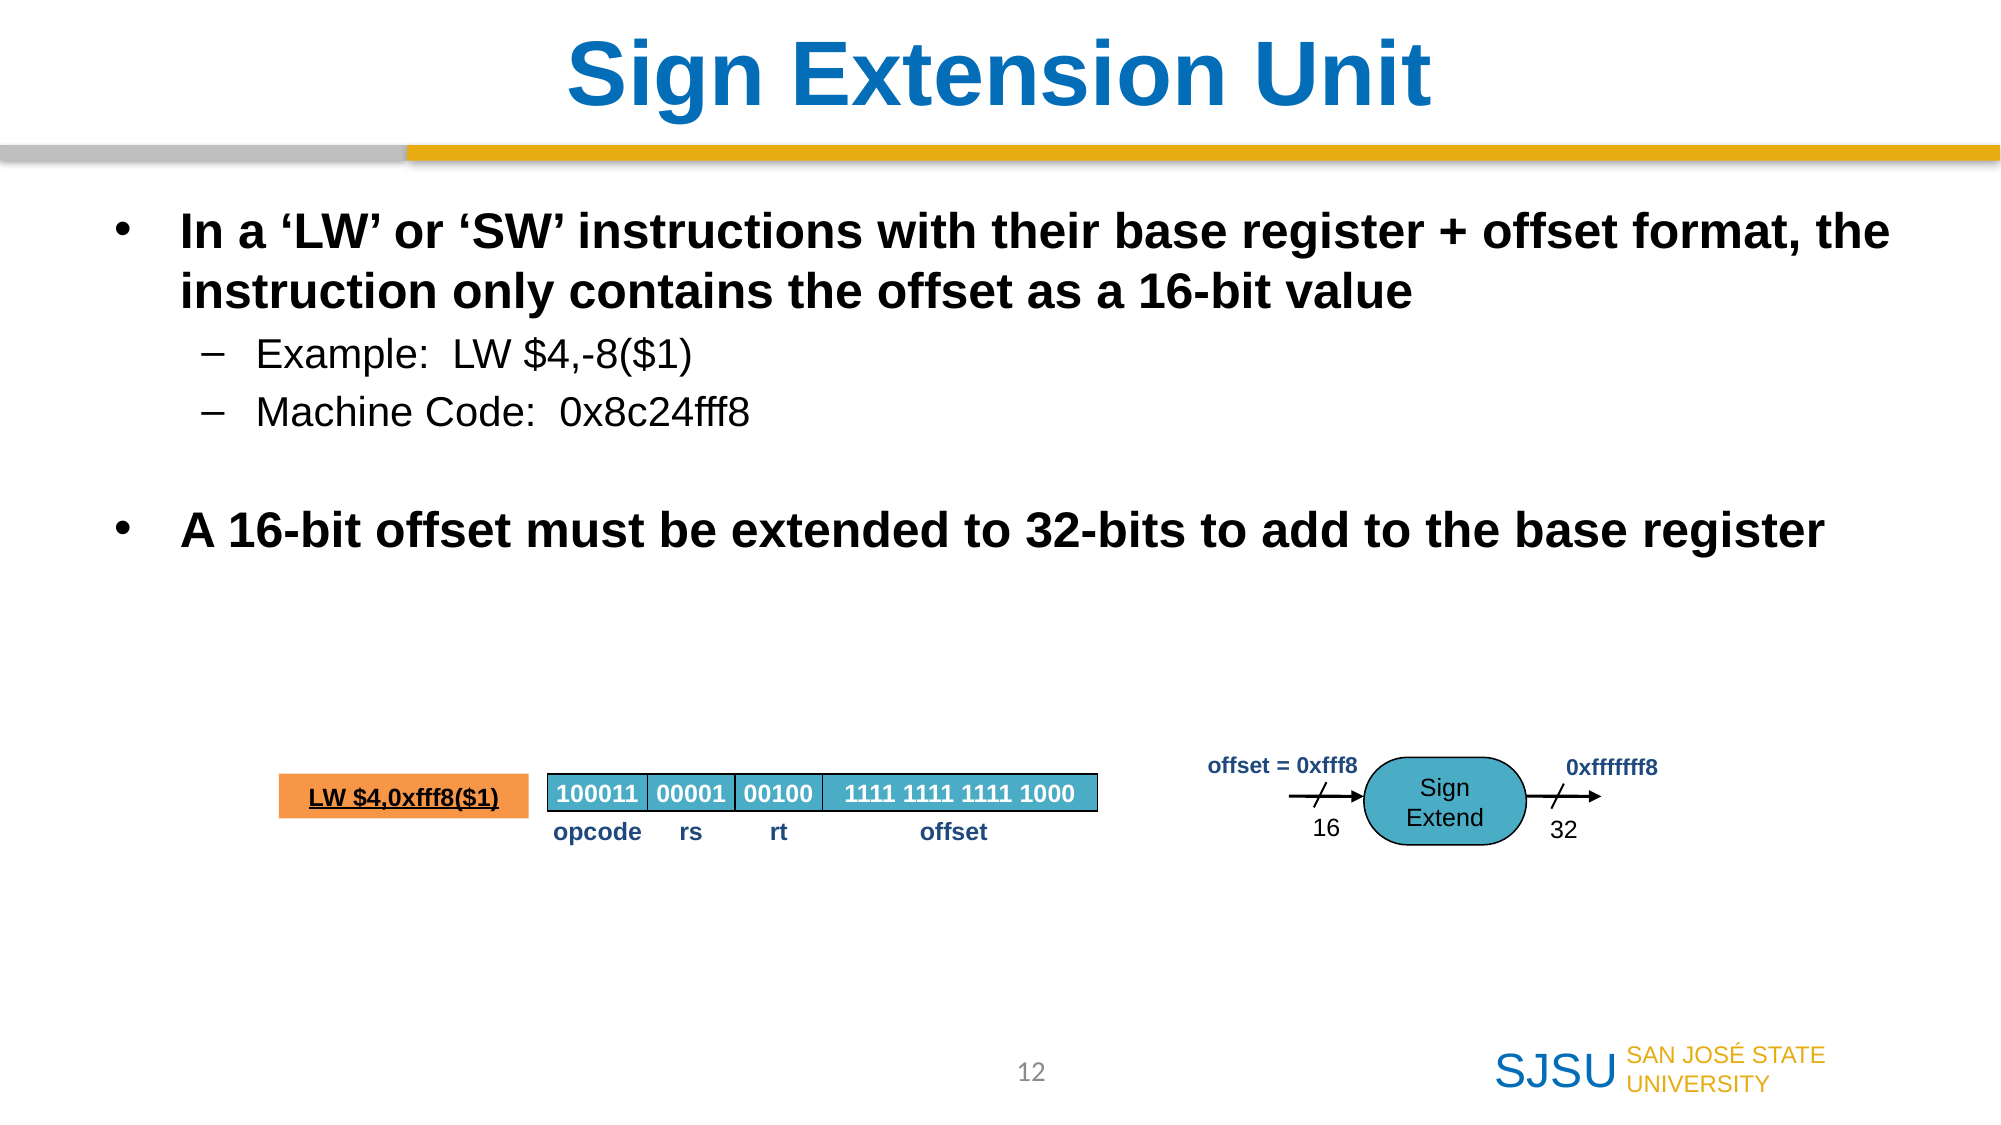

# Sign Extension Unit
In a ‘LW’ or ‘SW’ instructions with their base register + offset format, the instruction only contains the offset as a 16-bit value
Example:  LW $4,-8($1)
Machine Code:  0x8c24fff8

A 16-bit offset must be extended to 32-bits to add to the base register
offset = 0xfff8
0xfffffff8
Sign Extend

100011
00001
00100
1111 1111 1111 1000
LW $4,0xfff8($1)
16
32
opcode
rs
rt
offset
12